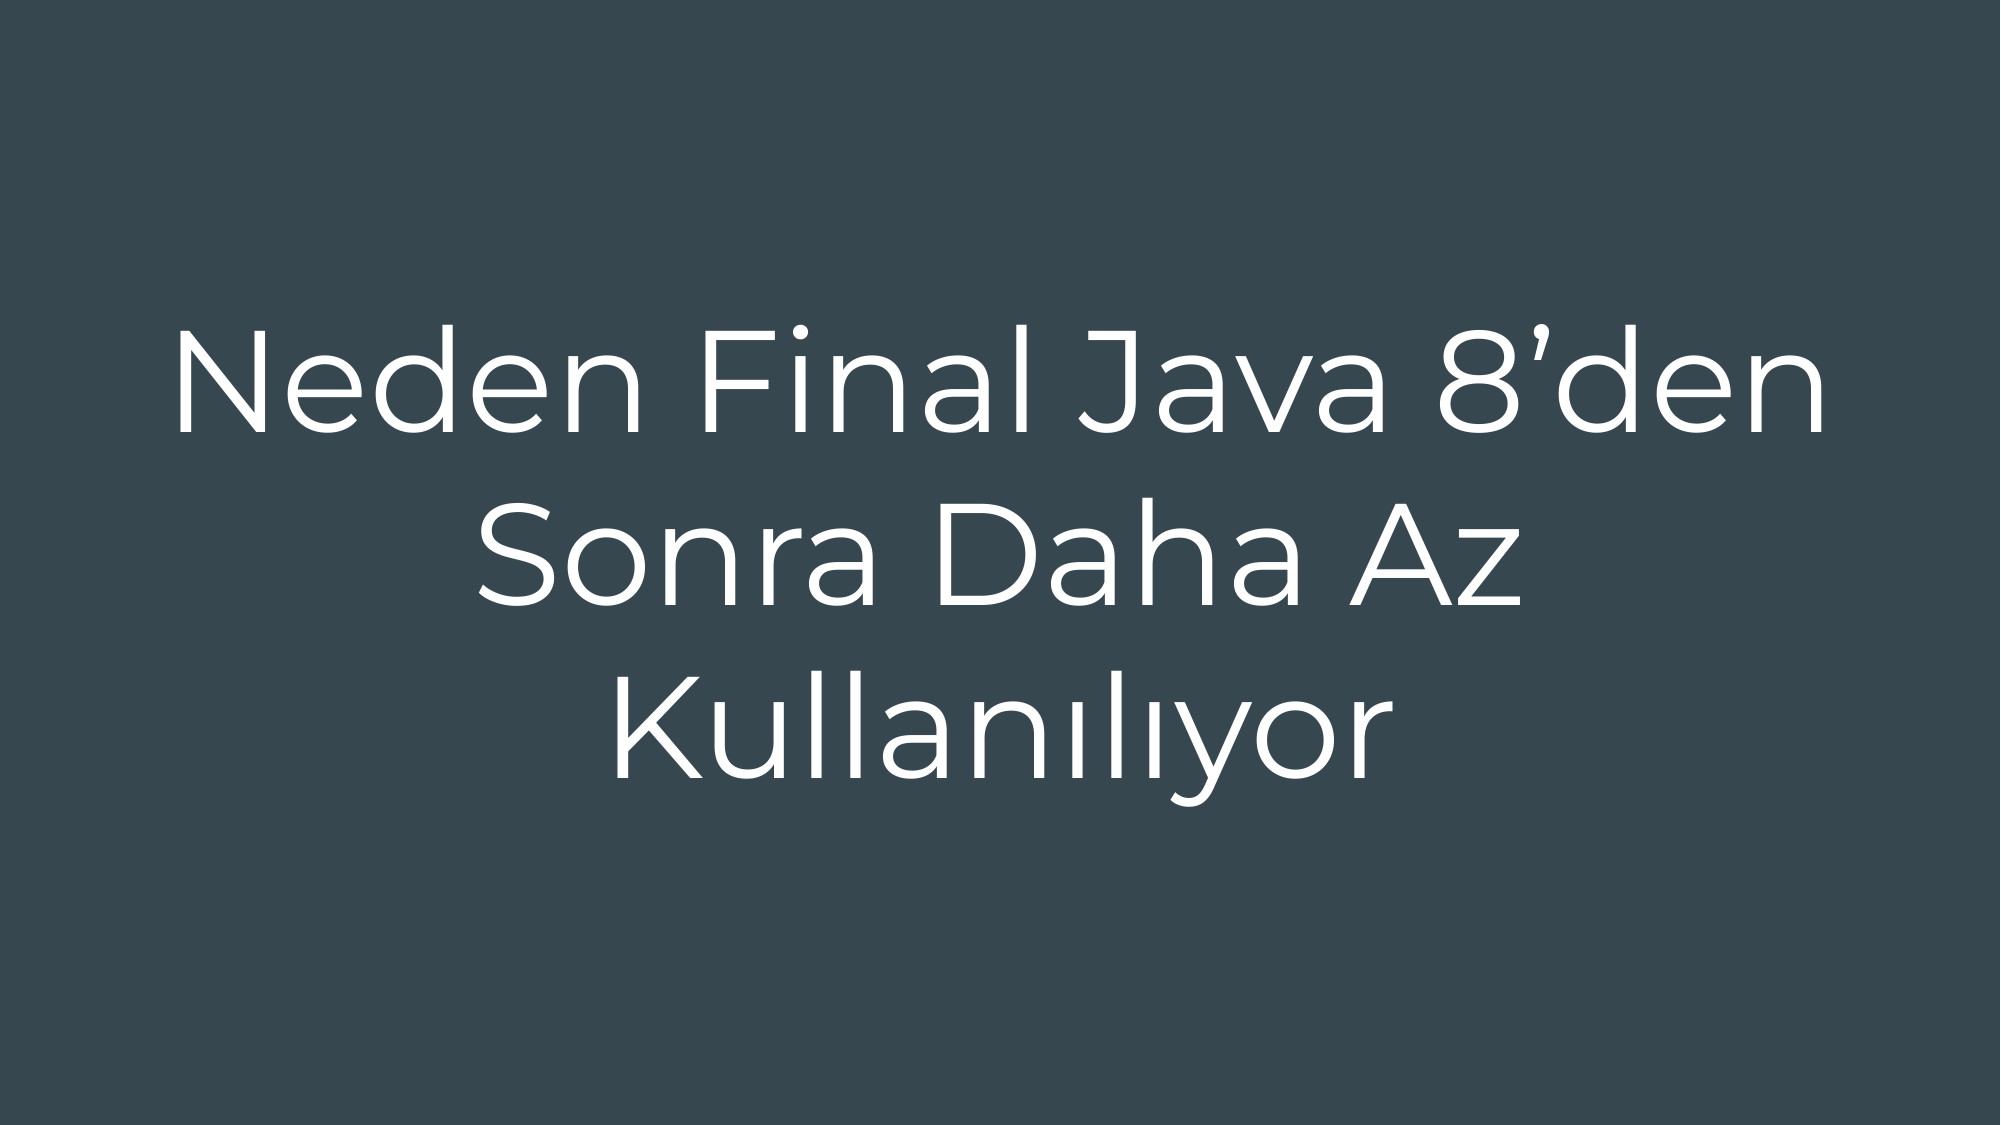

# Neden Final Java 8’den Sonra Daha Az Kullanılıyor